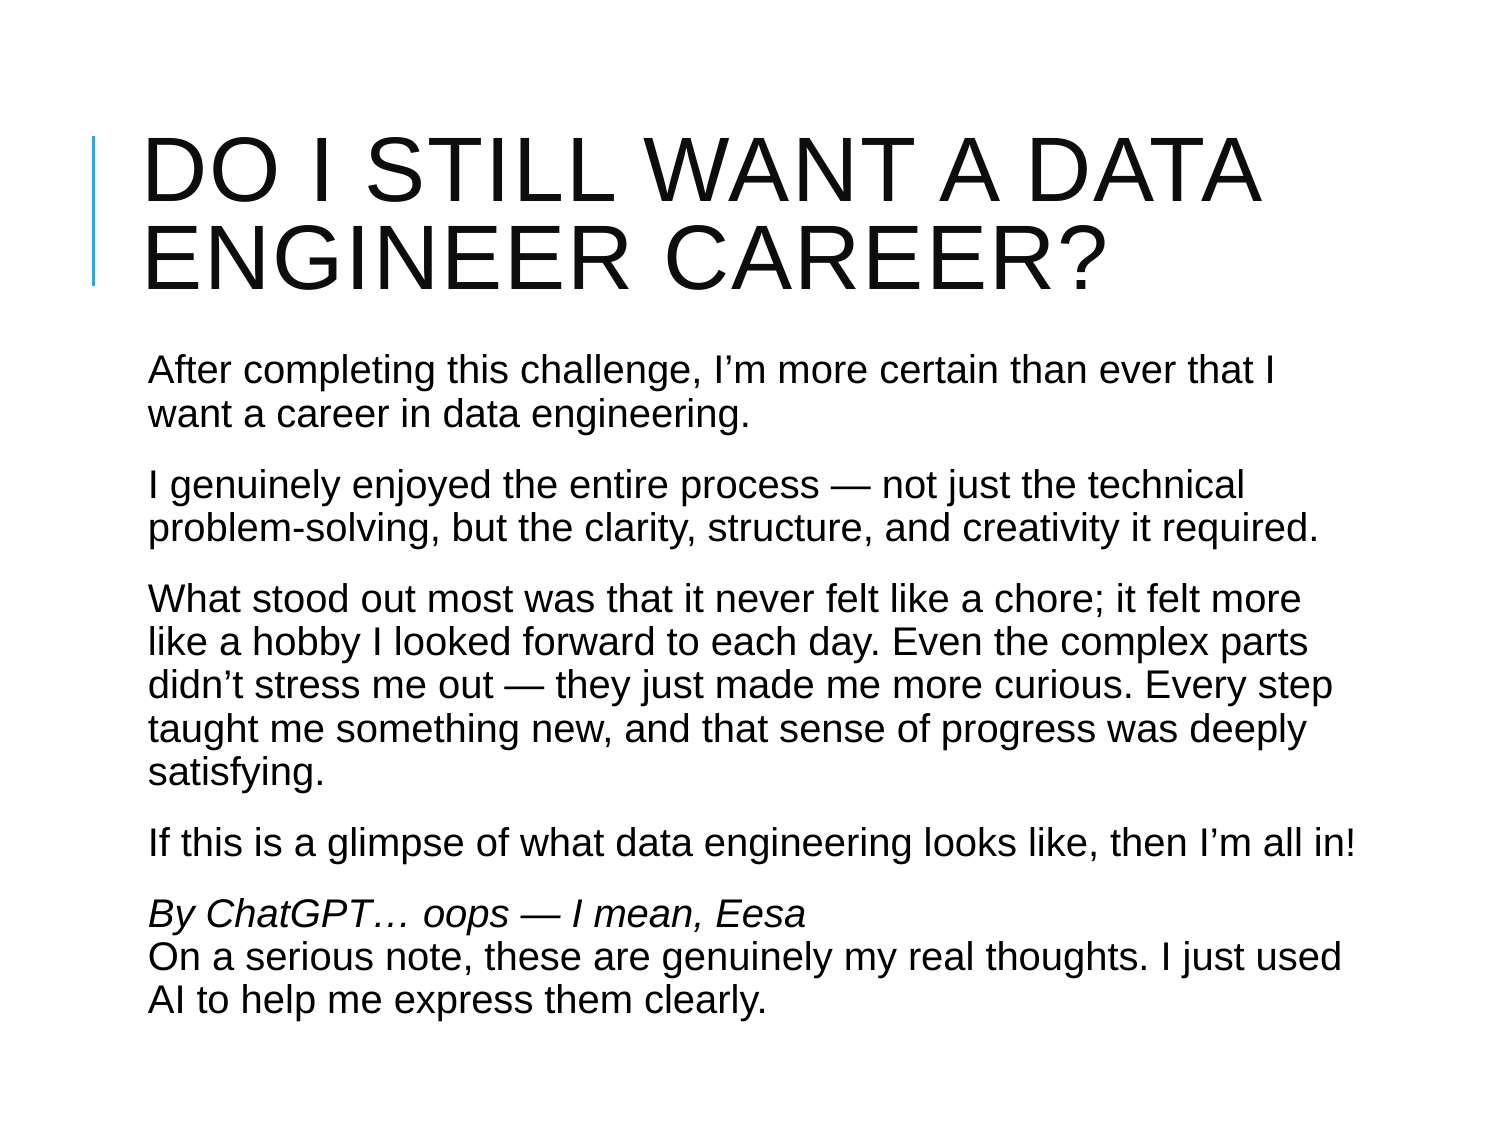

# Do I Still Want A Data Engineer Career?
After completing this challenge, I’m more certain than ever that I want a career in data engineering.
I genuinely enjoyed the entire process — not just the technical problem-solving, but the clarity, structure, and creativity it required.
What stood out most was that it never felt like a chore; it felt more like a hobby I looked forward to each day. Even the complex parts didn’t stress me out — they just made me more curious. Every step taught me something new, and that sense of progress was deeply satisfying.
If this is a glimpse of what data engineering looks like, then I’m all in!
By ChatGPT… oops — I mean, Eesa
On a serious note, these are genuinely my real thoughts. I just used AI to help me express them clearly.